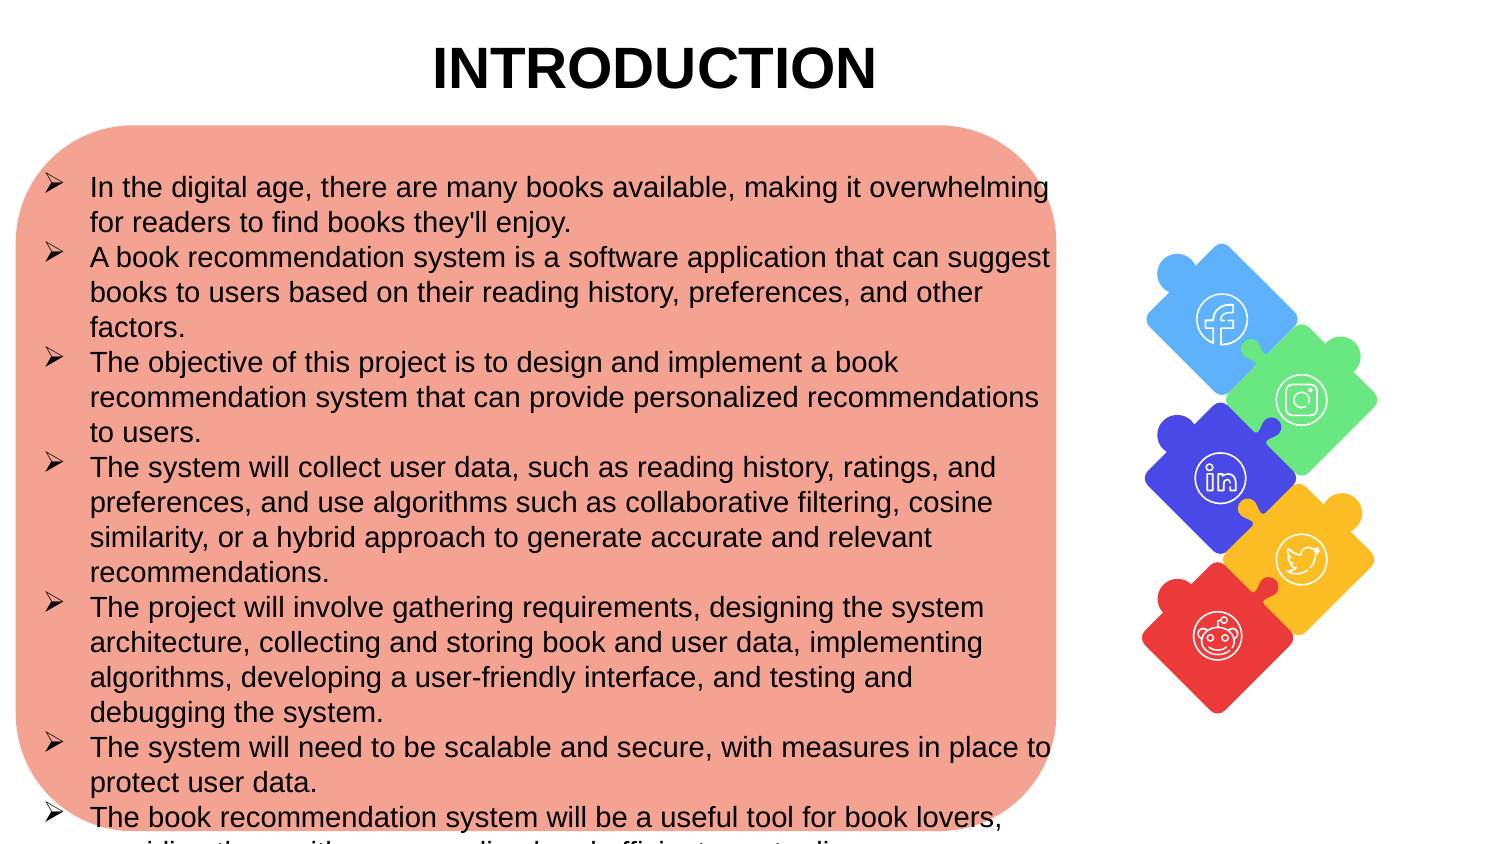

INTRODUCTION

In the digital age, there are many books available, making it overwhelming for readers to find books they'll enjoy.
A book recommendation system is a software application that can suggest books to users based on their reading history, preferences, and other factors.
The objective of this project is to design and implement a book recommendation system that can provide personalized recommendations to users.
The system will collect user data, such as reading history, ratings, and preferences, and use algorithms such as collaborative filtering, cosine similarity, or a hybrid approach to generate accurate and relevant recommendations.
The project will involve gathering requirements, designing the system architecture, collecting and storing book and user data, implementing algorithms, developing a user-friendly interface, and testing and debugging the system.
The system will need to be scalable and secure, with measures in place to protect user data.
The book recommendation system will be a useful tool for book lovers, providing them with a personalized and efficient way to discover new books that they'll enjoy.